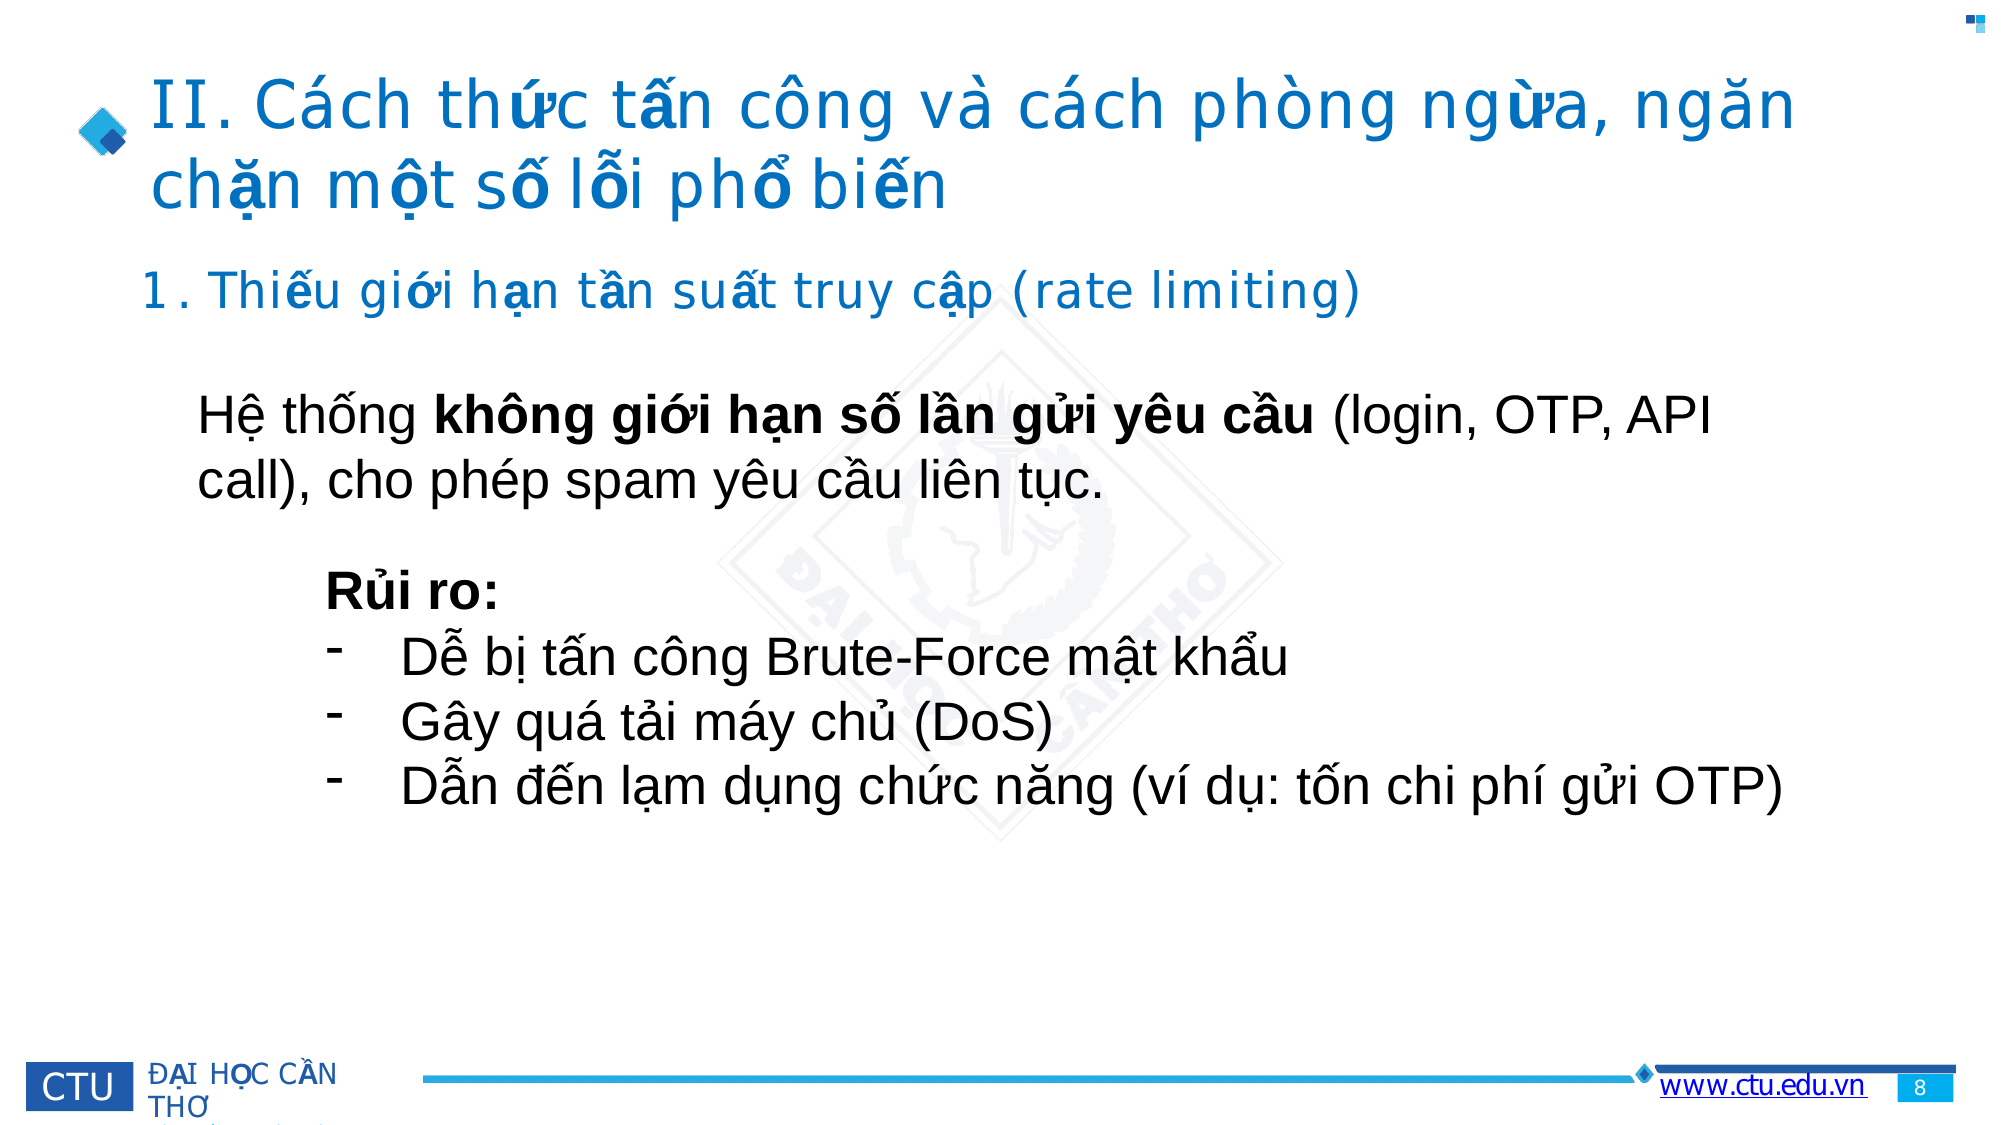

# II. Cách thức tấn công và cách phòng ngừa, ngăn chặn một số lỗi phổ biến
1 . Thiếu giới hạn tần suất truy cập (rate limiting)
Hệ thống không giới hạn số lần gửi yêu cầu (login, OTP, API call), cho phép spam yêu cầu liên tục.
Rủi ro:
Dễ bị tấn công Brute-Force mật khẩu
Gây quá tải máy chủ (DoS)
Dẫn đến lạm dụng chức năng (ví dụ: tốn chi phí gửi OTP)
ĐẠI HỌC CẦN THƠ
Cộng đồng – Toàn diện – Ưu việt
CTU
www.ctu.edu.vn
8